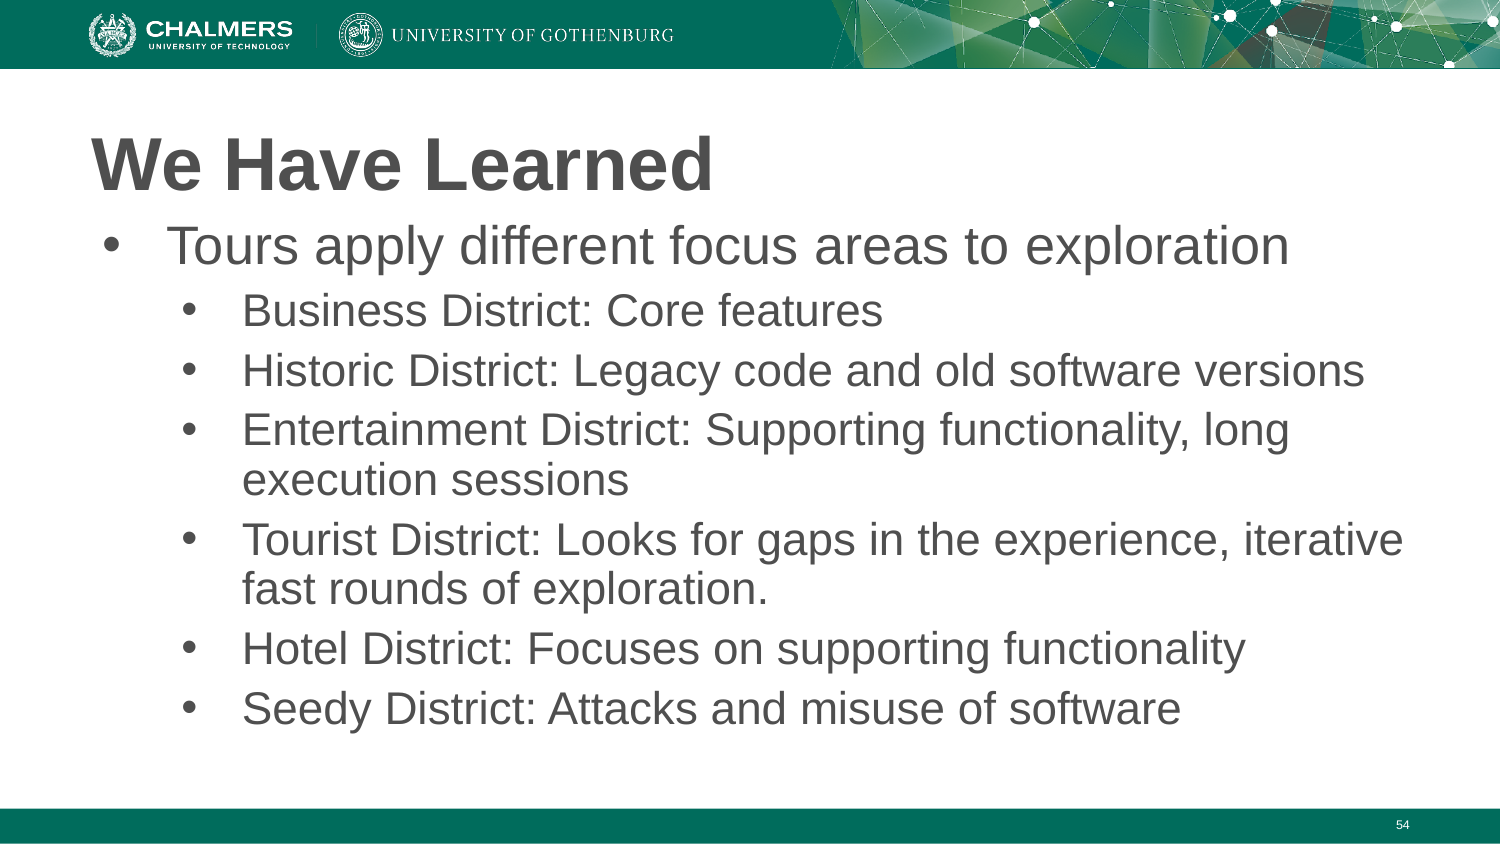

# We Have Learned
Tours apply different focus areas to exploration
Business District: Core features
Historic District: Legacy code and old software versions
Entertainment District: Supporting functionality, long execution sessions
Tourist District: Looks for gaps in the experience, iterative fast rounds of exploration.
Hotel District: Focuses on supporting functionality
Seedy District: Attacks and misuse of software
54